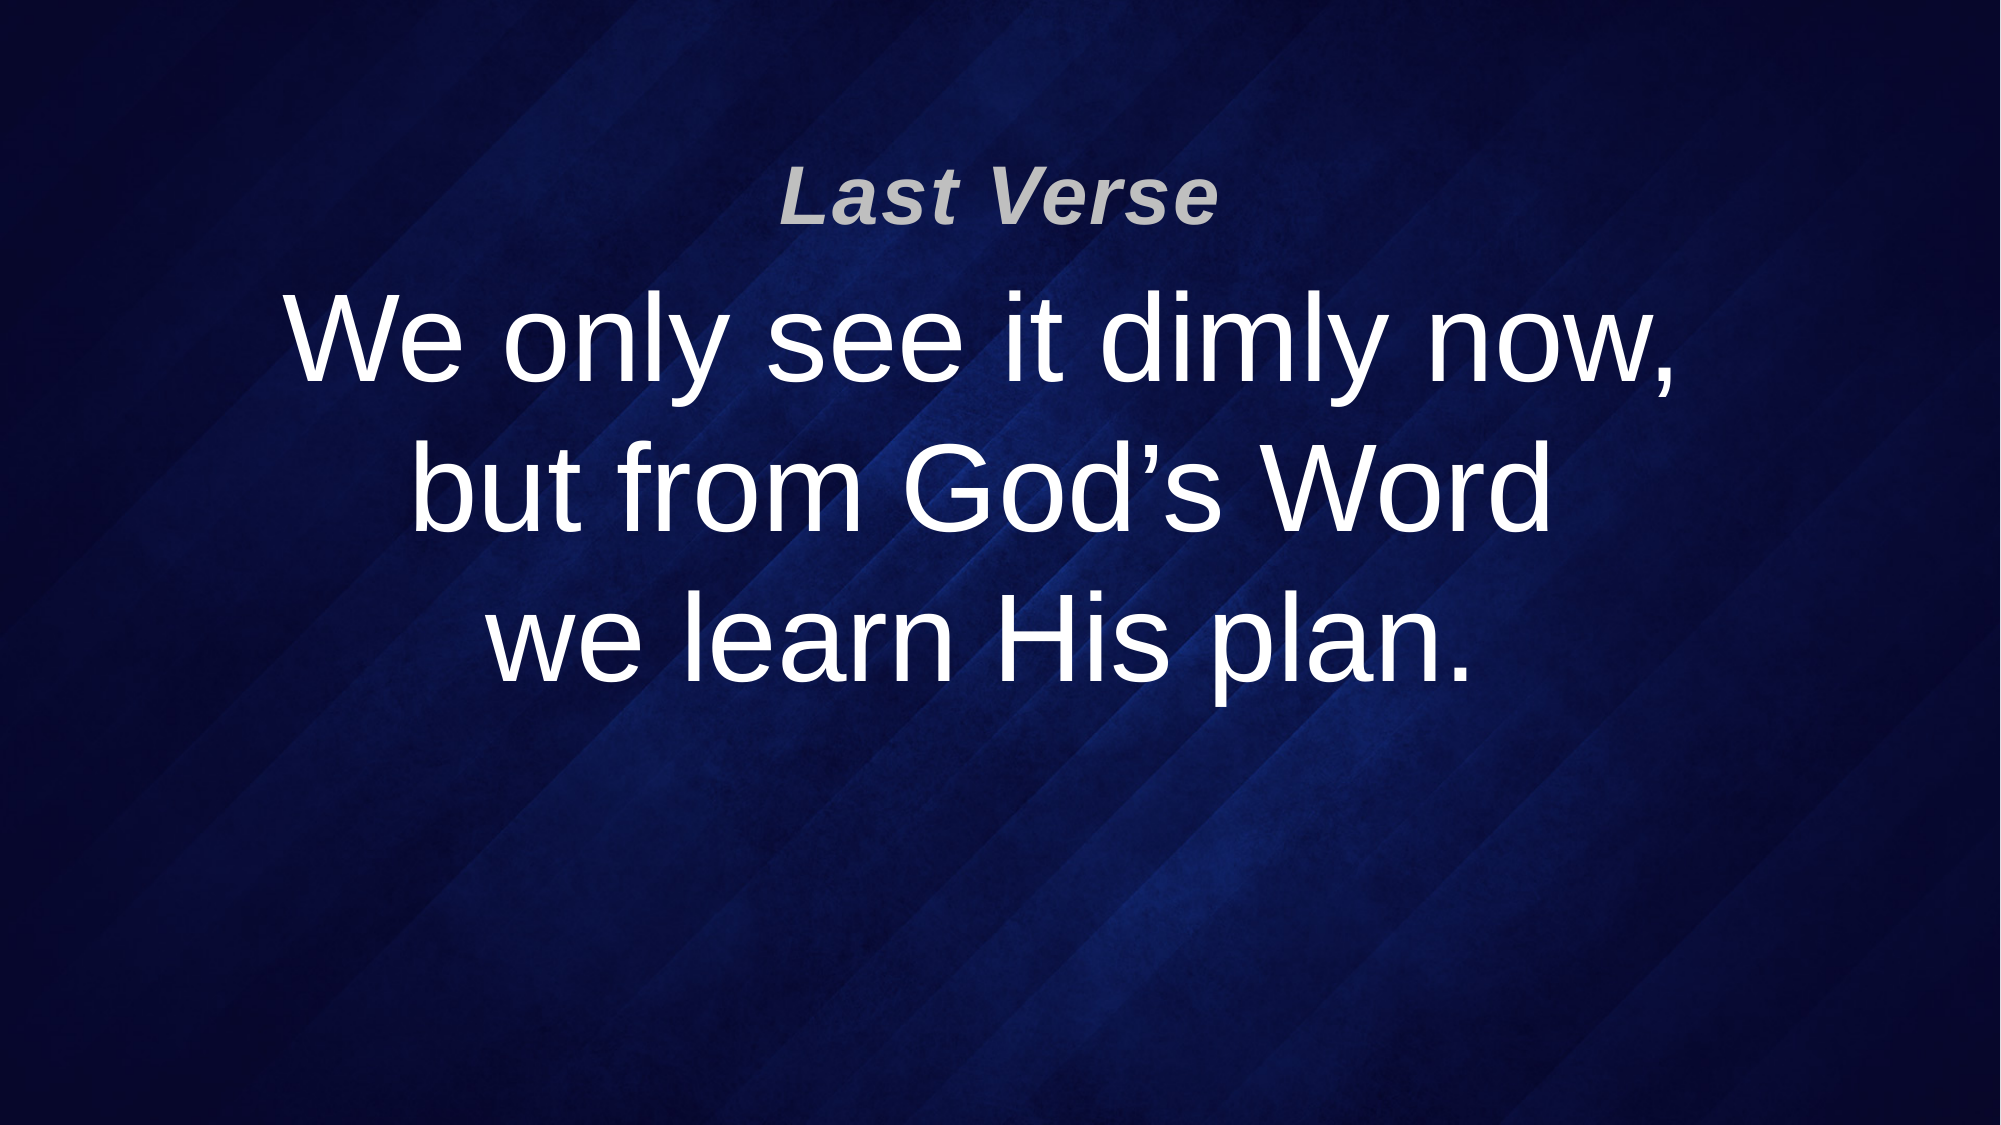

Last Verse
# We only see it dimly now, but from God’s Word we learn His plan.